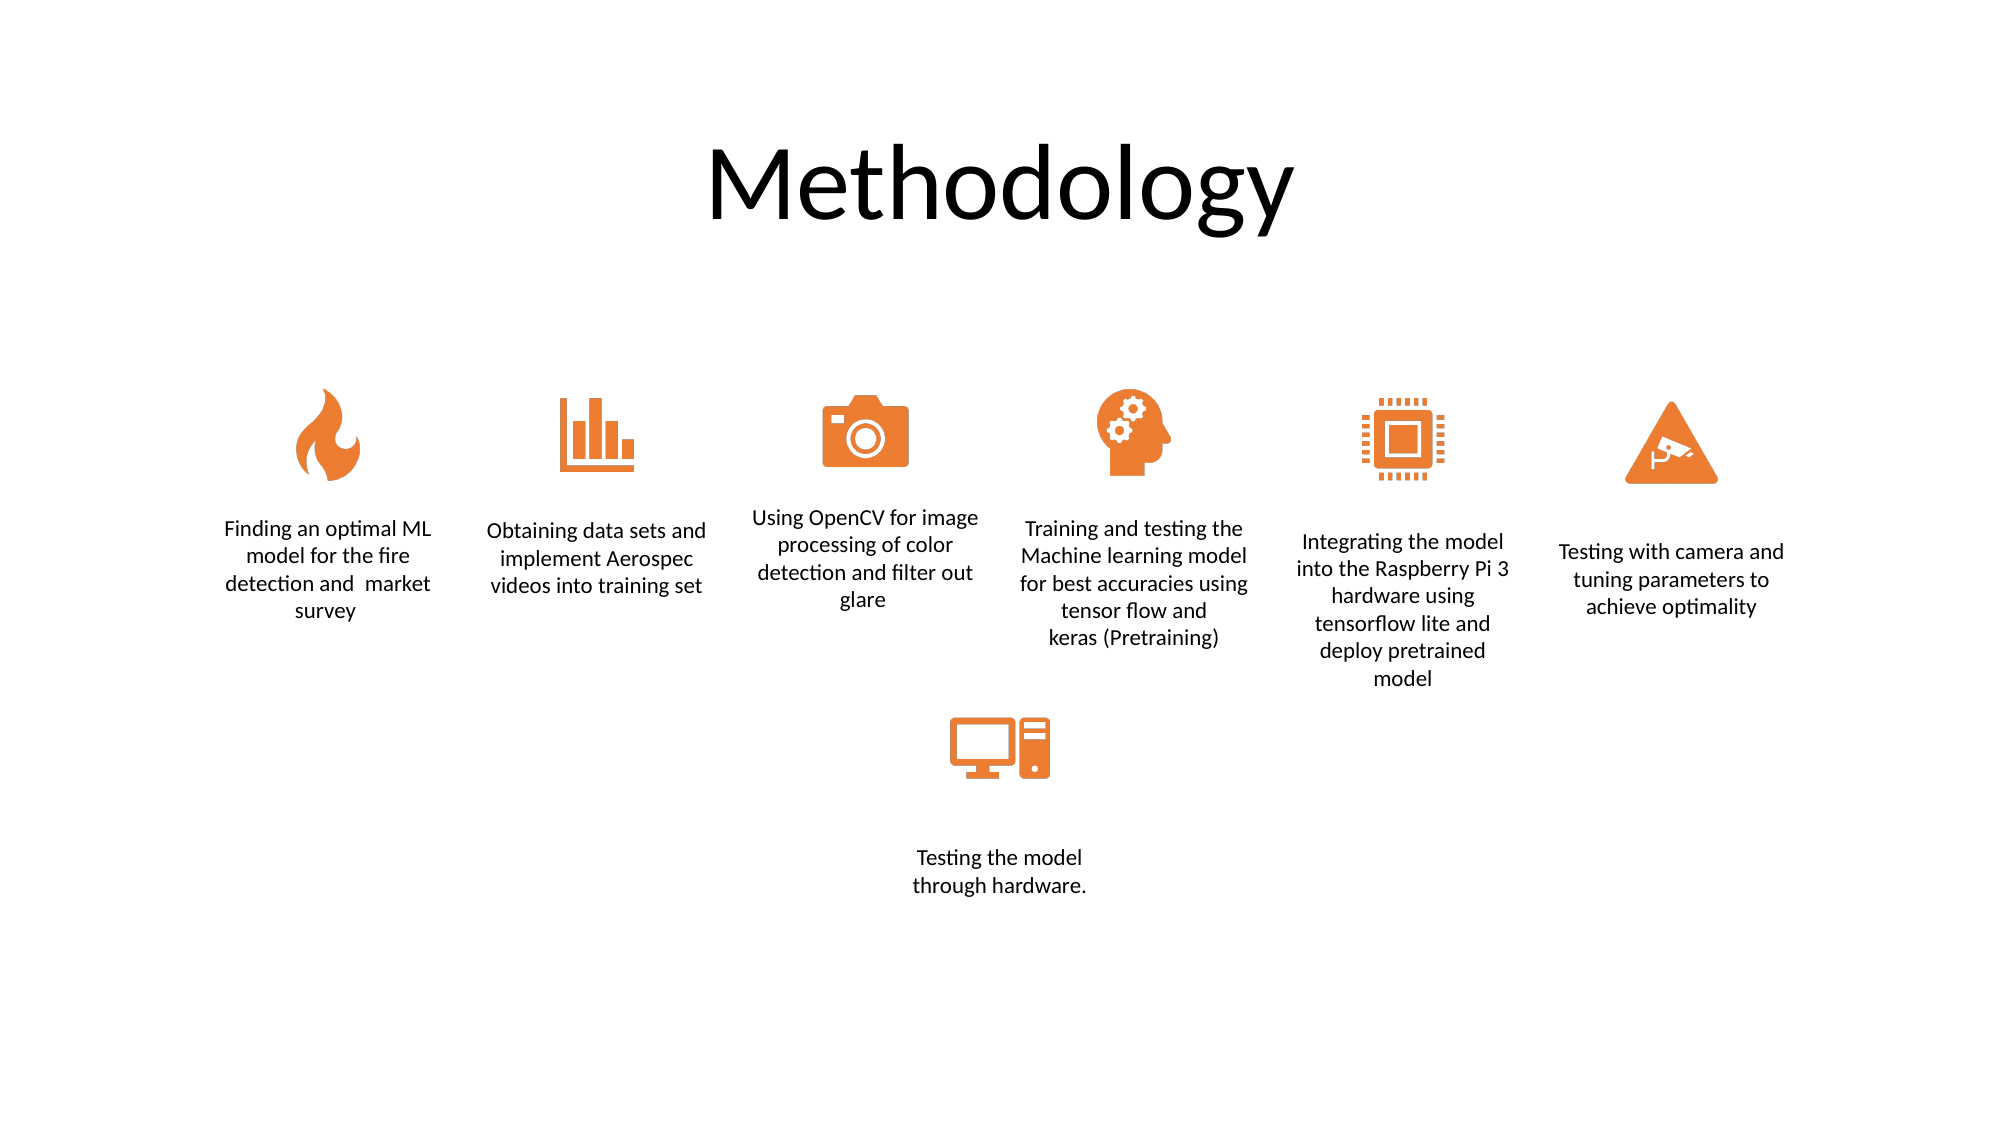

# Methodology
Finding an optimal ML model for the fire detection and  market survey
Obtaining data sets and implement Aerospec videos into training set
Using OpenCV for image processing of color detection and filter out glare
Training and testing the Machine learning model for best accuracies using tensor flow and keras (Pretraining)
Integrating the model into the Raspberry Pi 3 hardware using tensorflow lite and deploy pretrained model
Testing with camera and tuning parameters to achieve optimality
Testing the model through hardware.